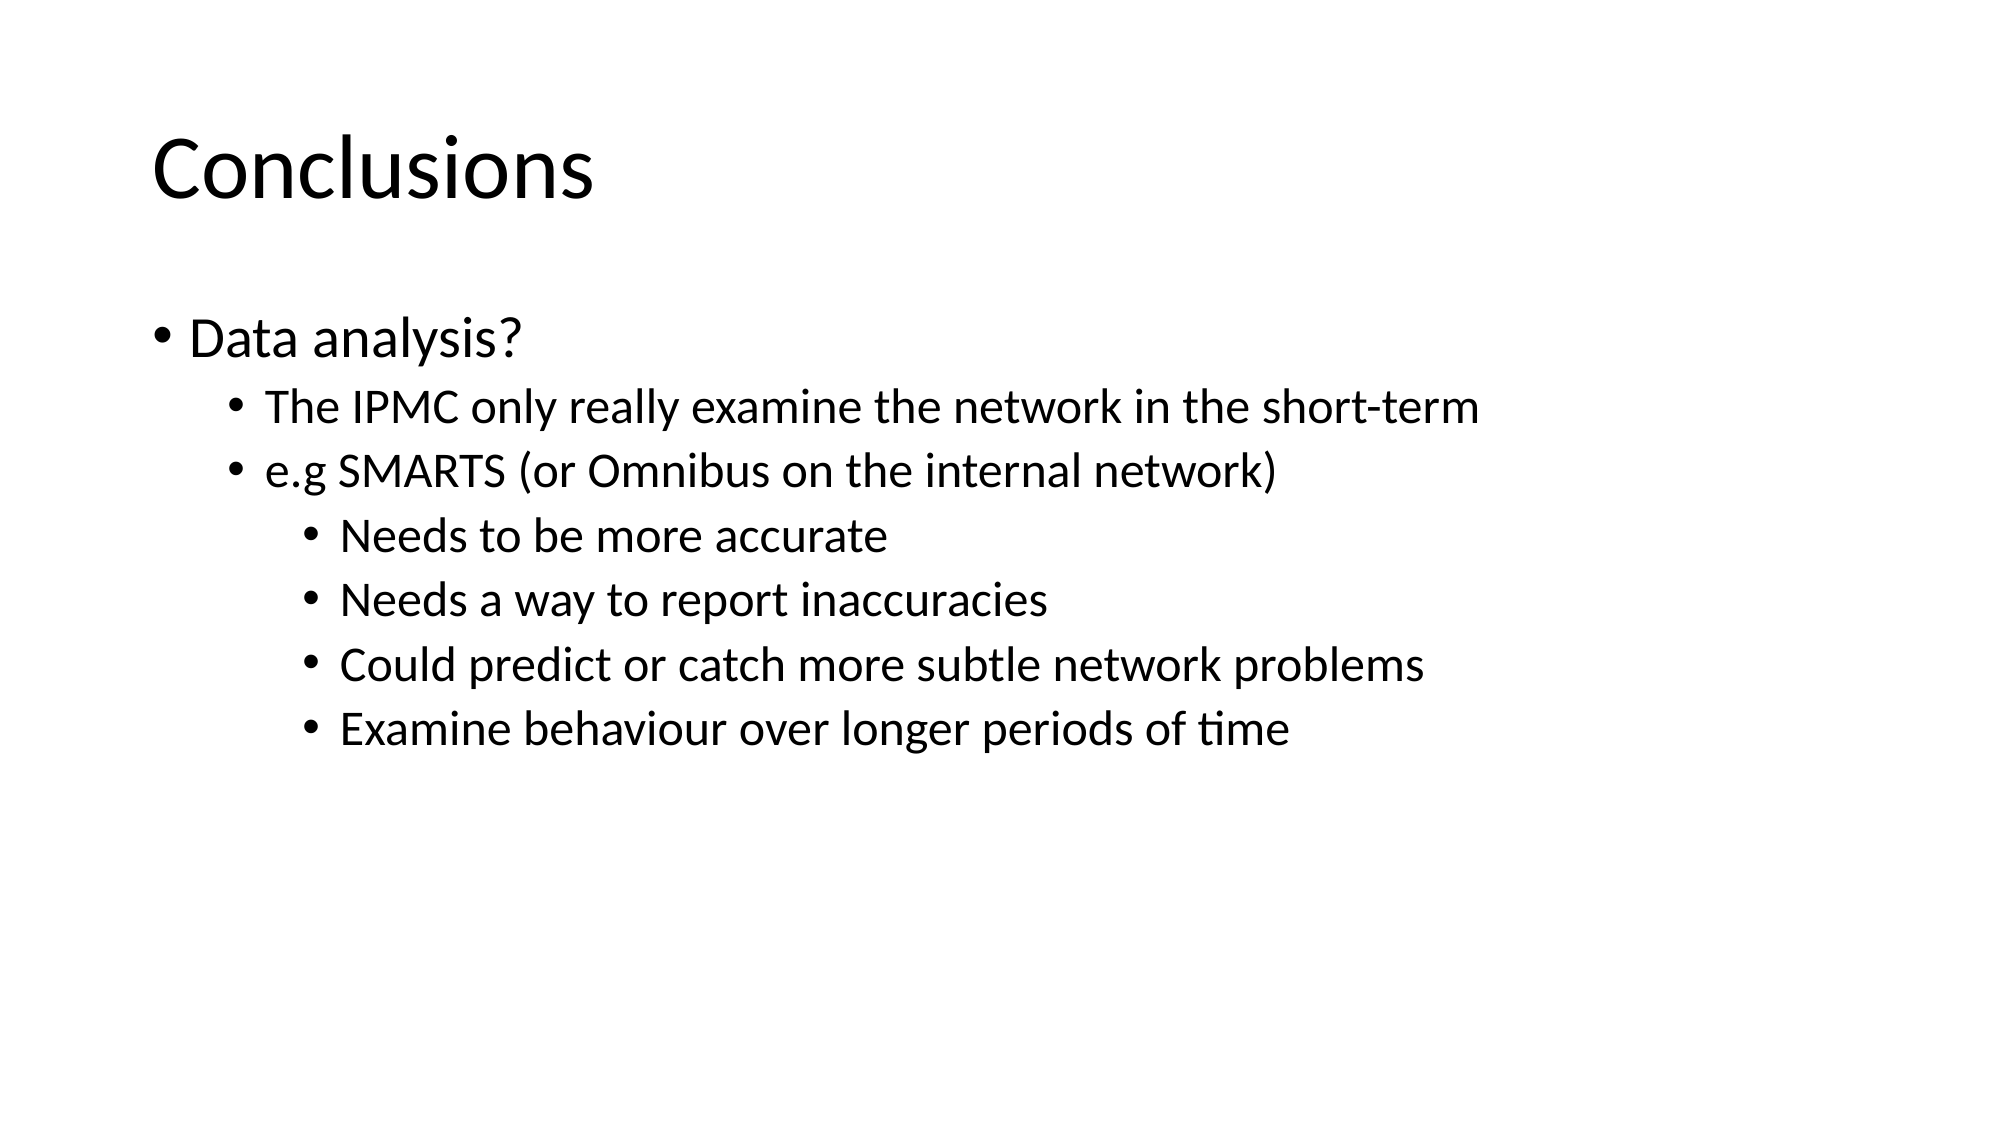

# Conclusions
Data analysis?
The IPMC only really examine the network in the short-term
e.g SMARTS (or Omnibus on the internal network)
Needs to be more accurate
Needs a way to report inaccuracies
Could predict or catch more subtle network problems
Examine behaviour over longer periods of time